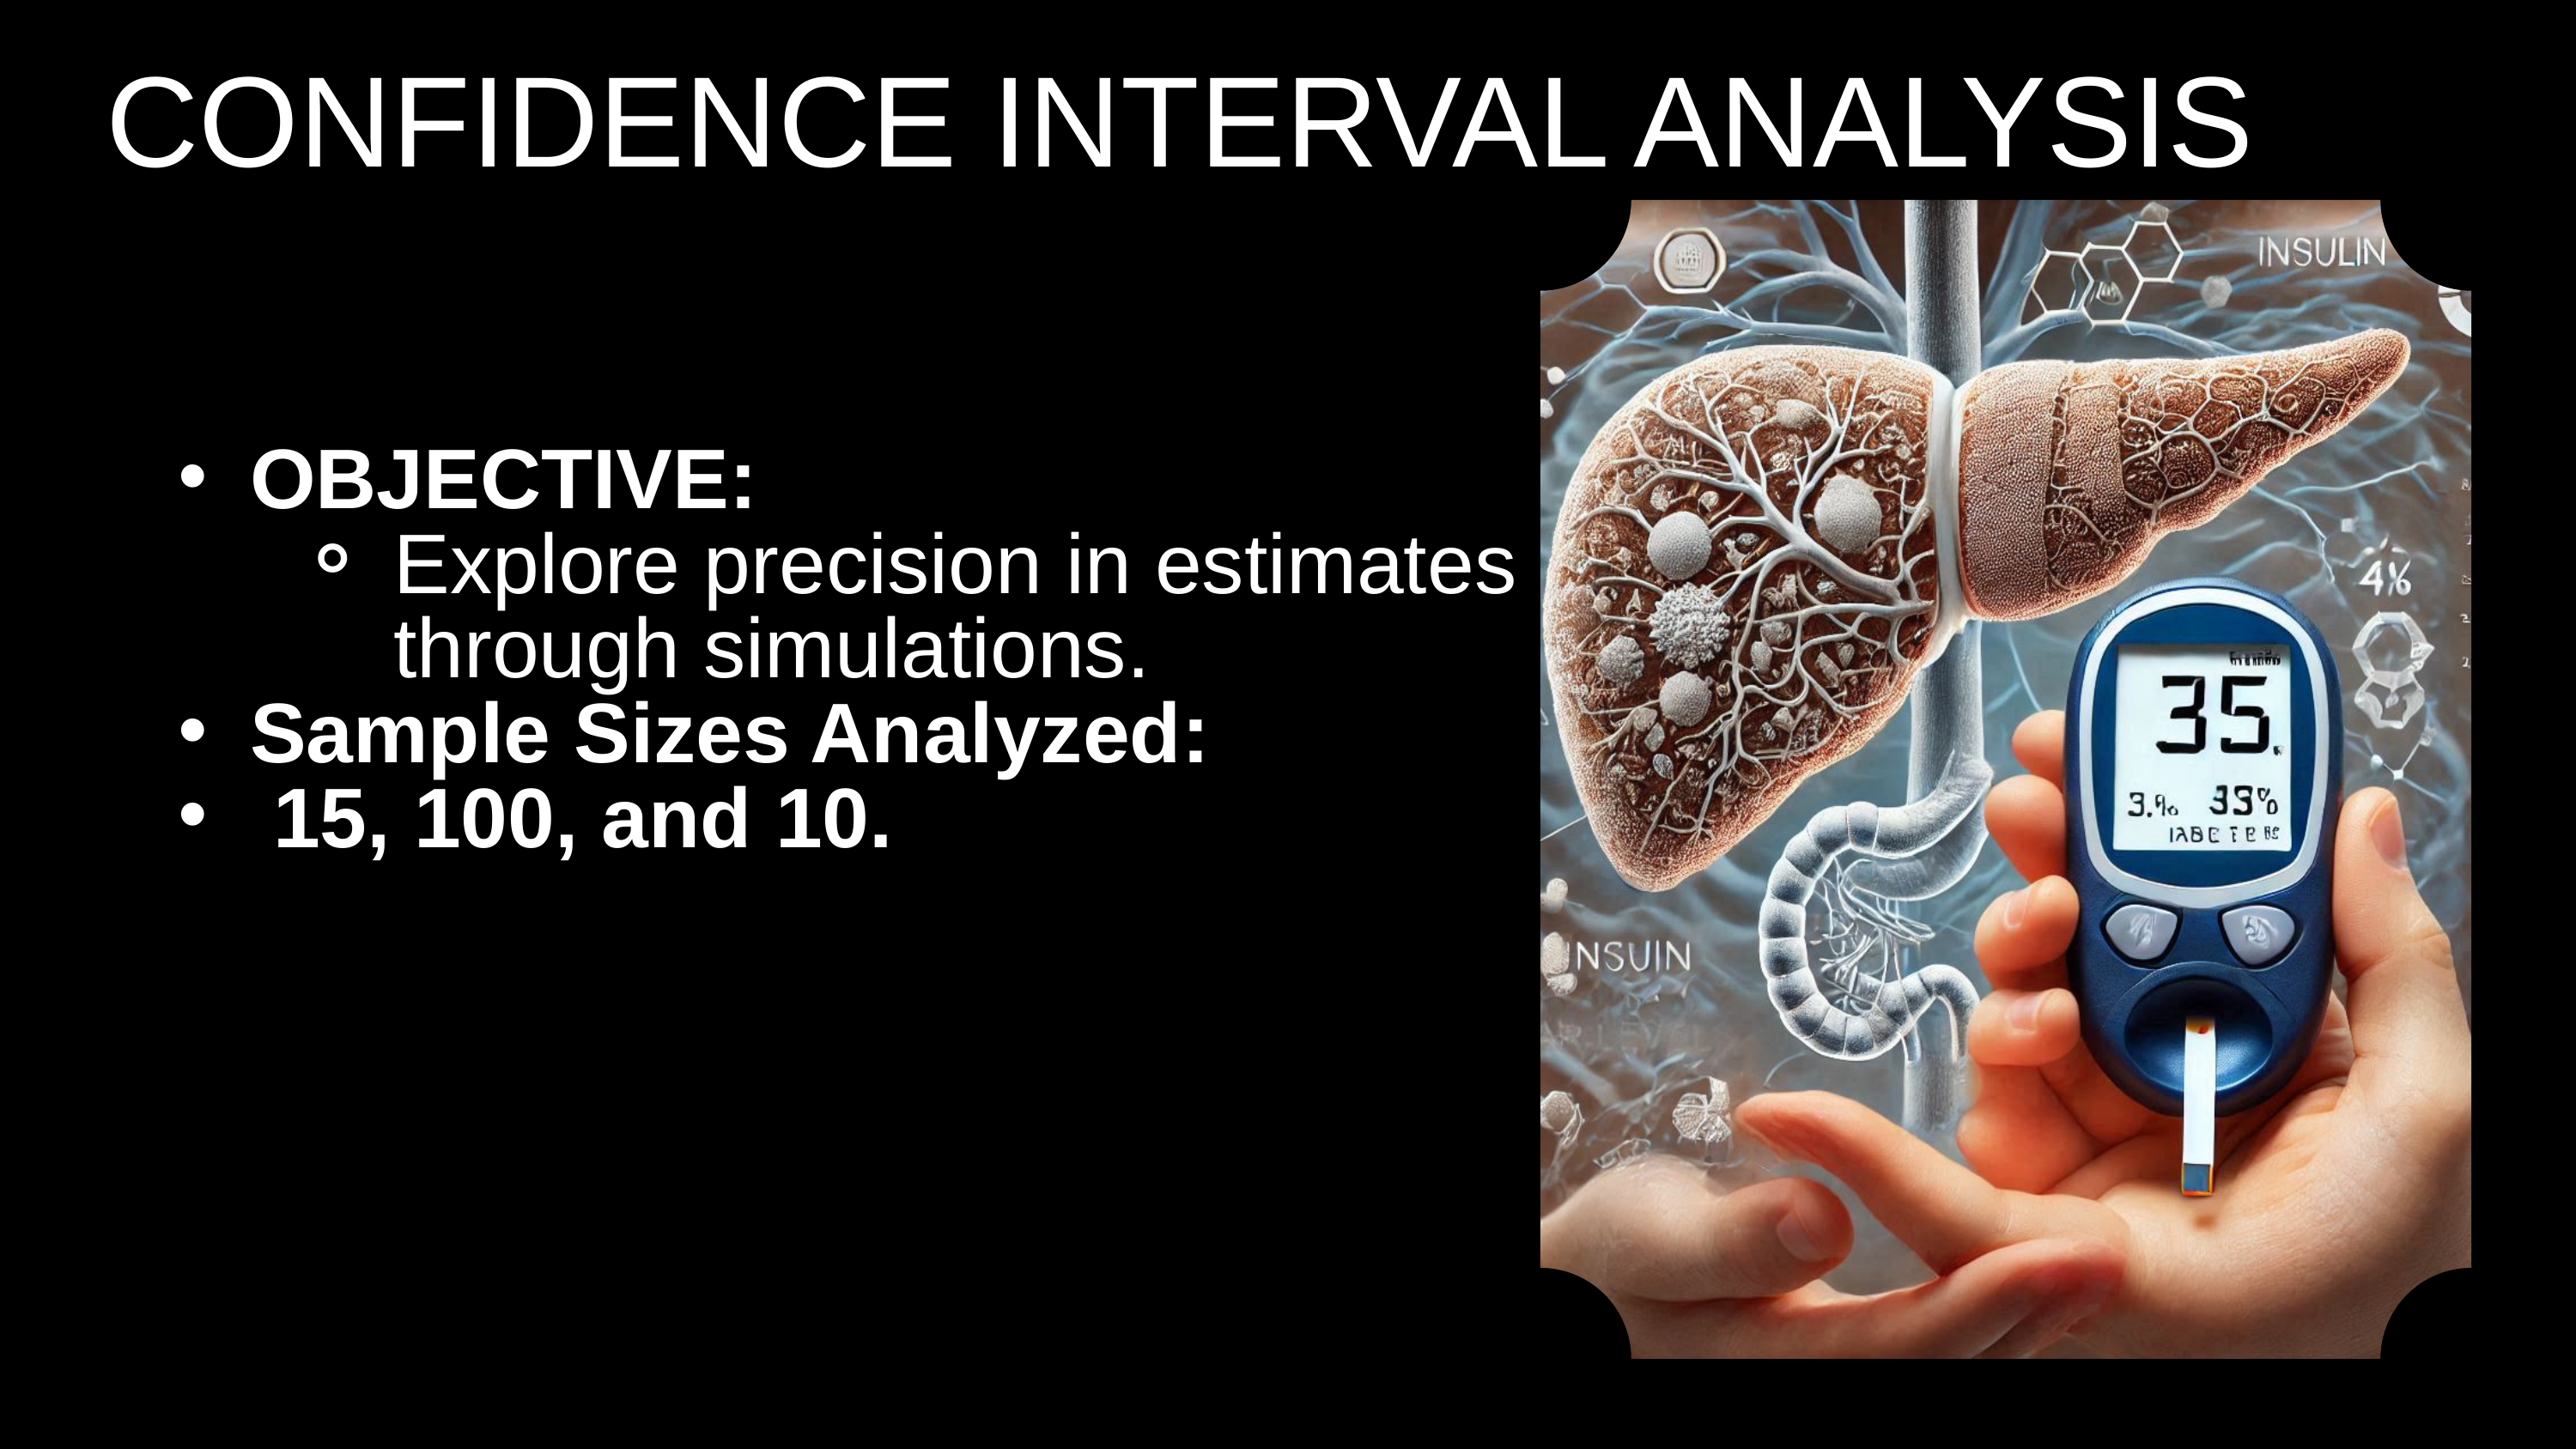

CONFIDENCE INTERVAL ANALYSIS

OBJECTIVE:
Explore precision in estimates through simulations.
Sample Sizes Analyzed:
 15, 100, and 10.